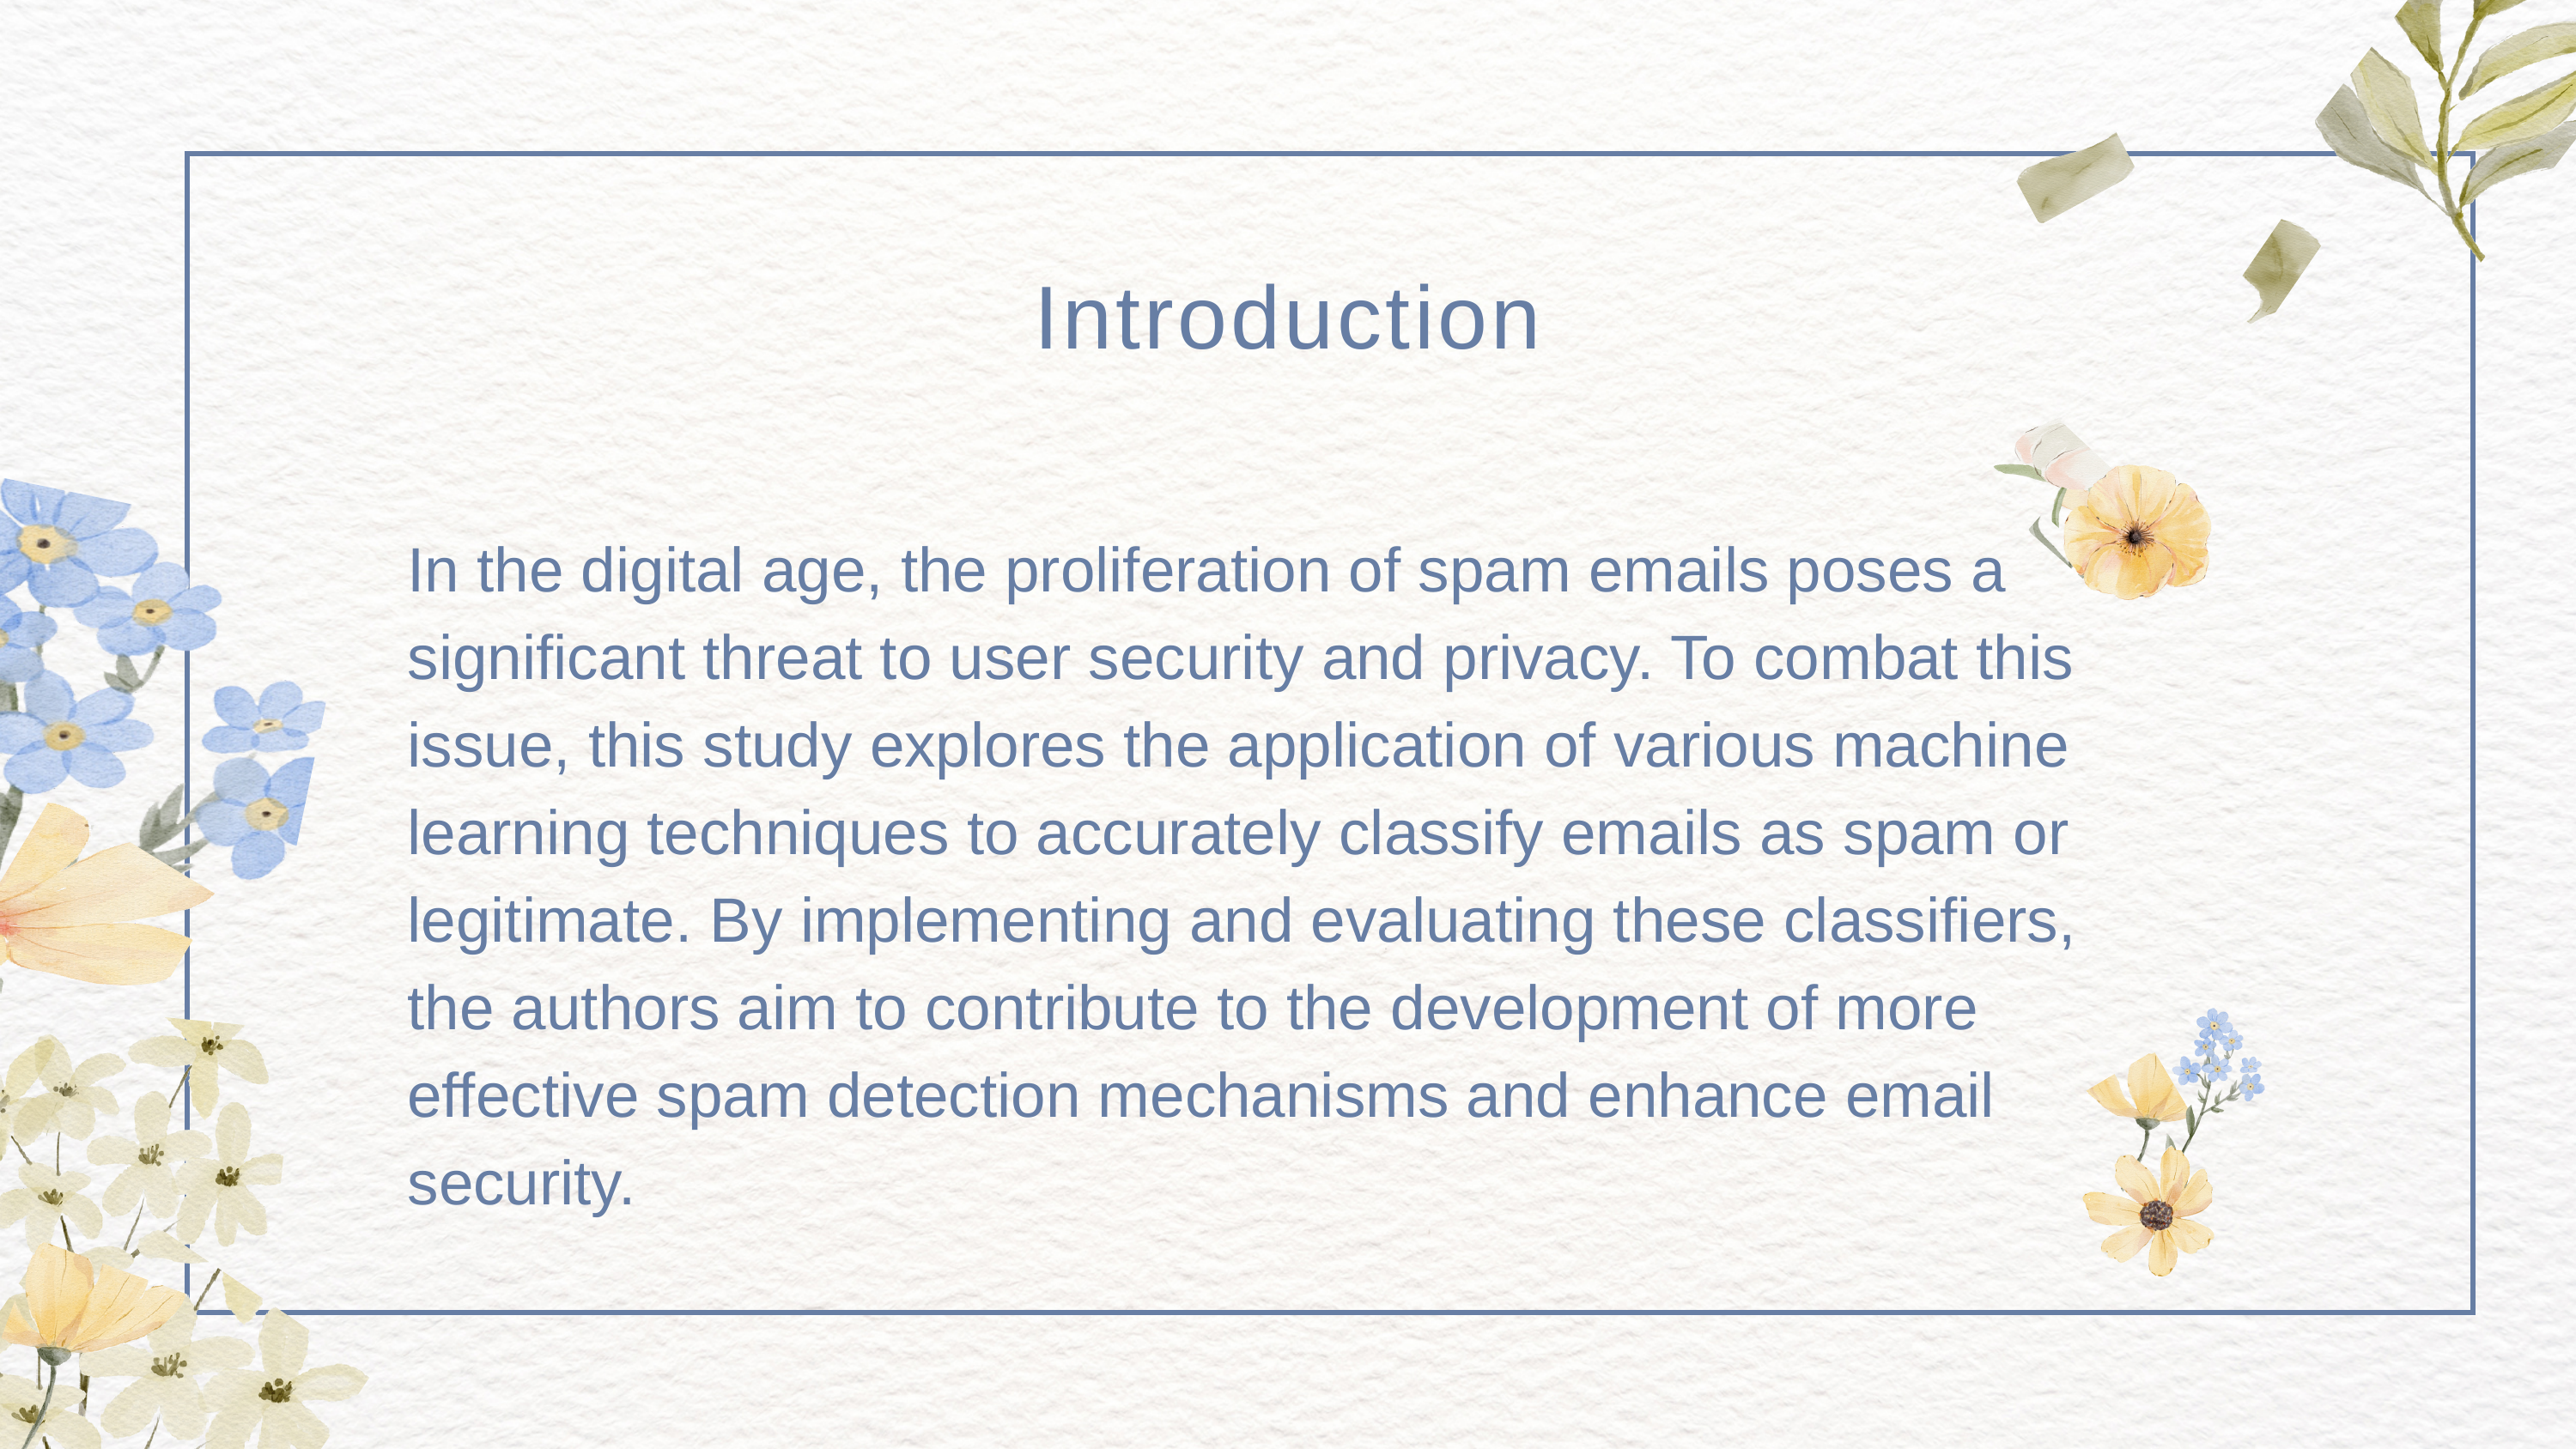

Introduction

In the digital age, the proliferation of spam emails poses a significant threat to user security and privacy. To combat this issue, this study explores the application of various machine learning techniques to accurately classify emails as spam or legitimate. By implementing and evaluating these classifiers, the authors aim to contribute to the development of more effective spam detection mechanisms and enhance email security.